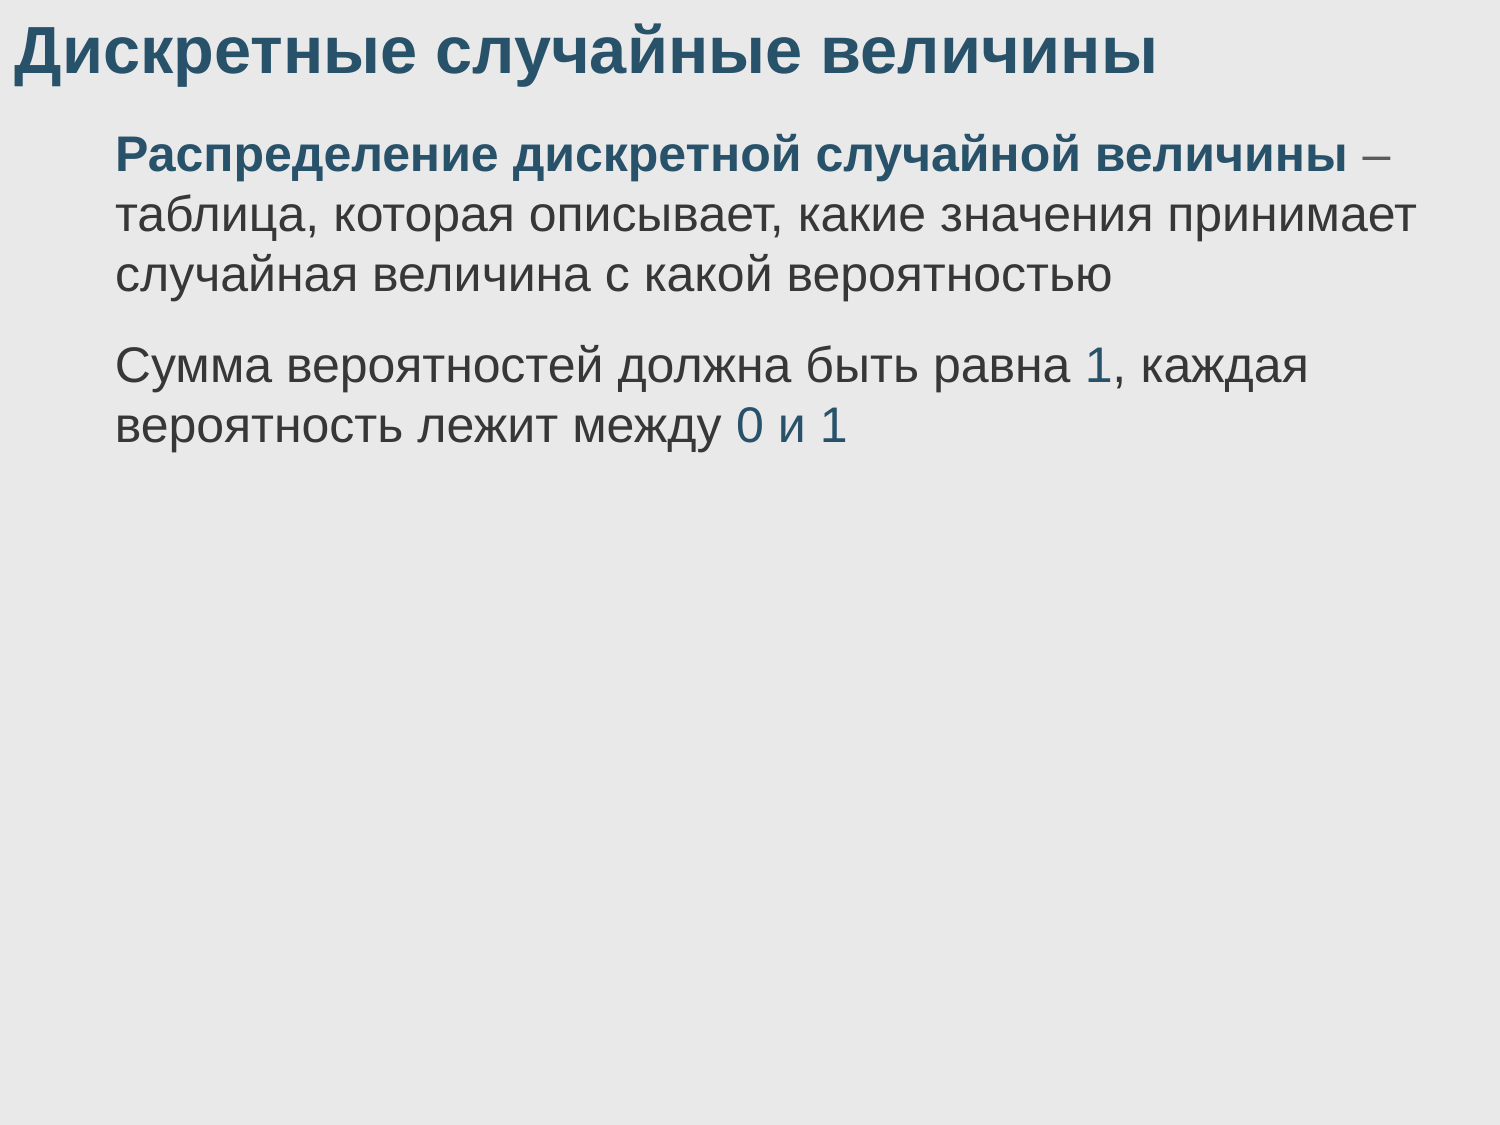

Дискретные случайные величины
Распределение дискретной случайной величины – таблица, которая описывает, какие значения принимает случайная величина с какой вероятностью
Сумма вероятностей должна быть равна 1, каждая вероятность лежит между 0 и 1